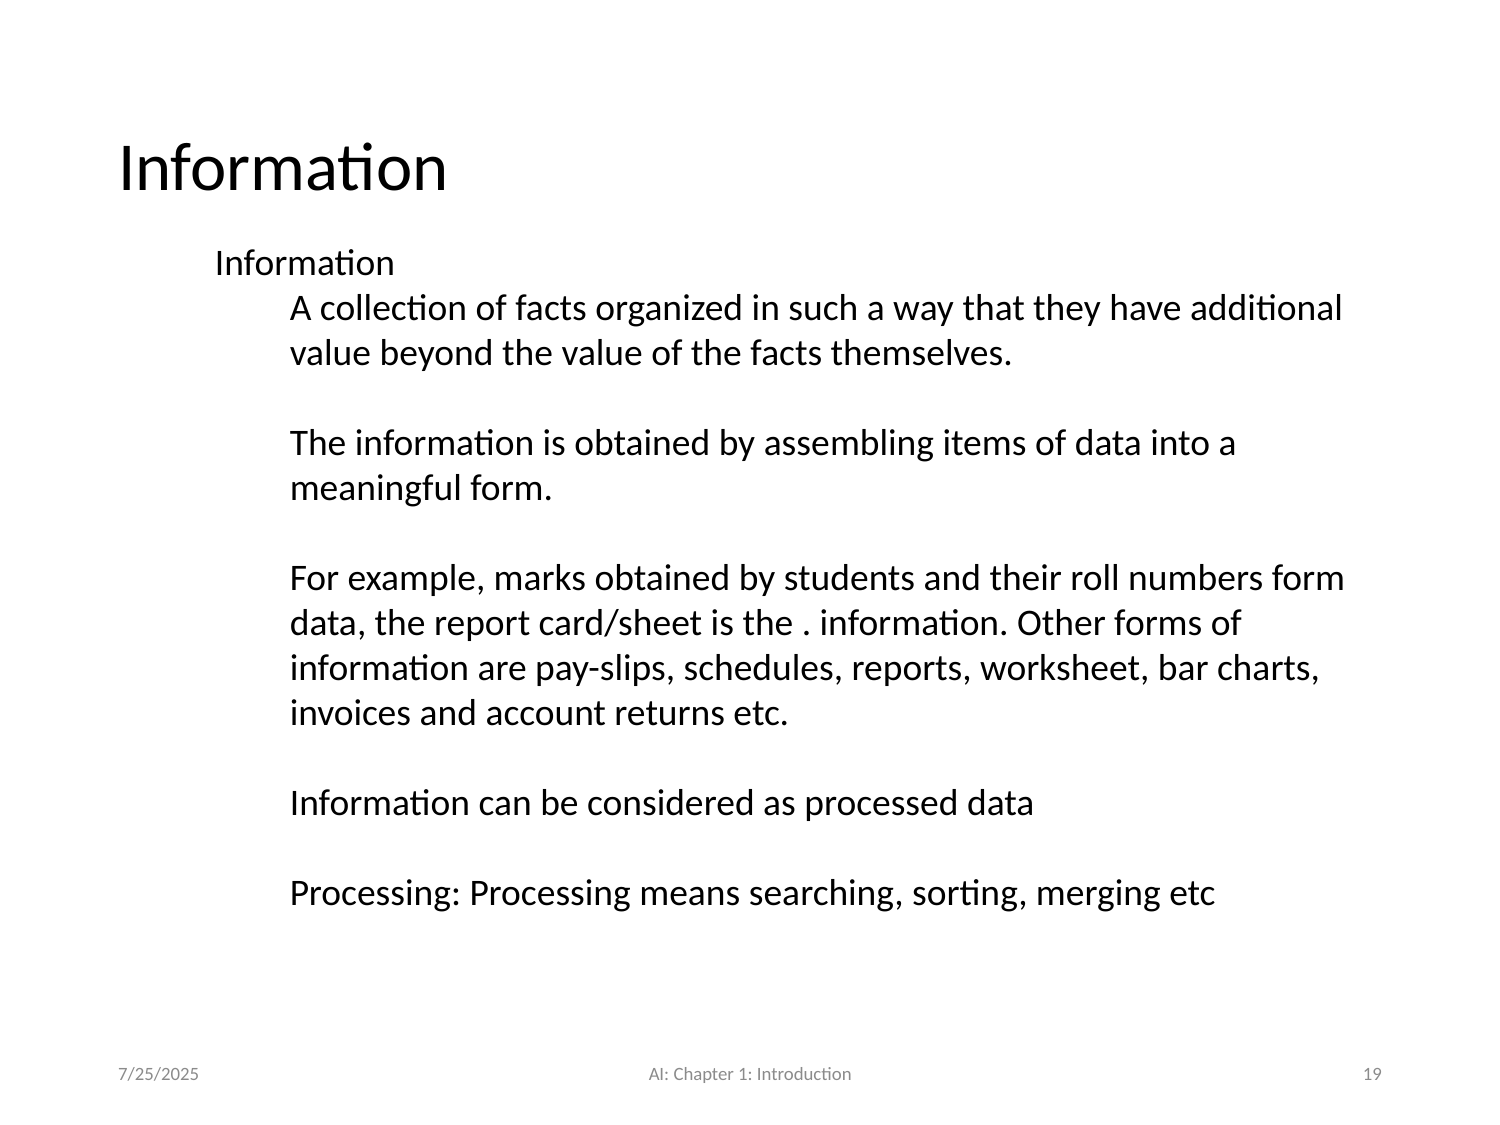

# Information
Information
A collection of facts organized in such a way that they have additional value beyond the value of the facts themselves.

The information is obtained by assembling items of data into a meaningful form.

For example, marks obtained by students and their roll numbers form data, the report card/sheet is the . information. Other forms of information are pay-slips, schedules, reports, worksheet, bar charts, invoices and account returns etc.

Information can be considered as processed data

Processing: Processing means searching, sorting, merging etc

7/25/2025
AI: Chapter 1: Introduction
19